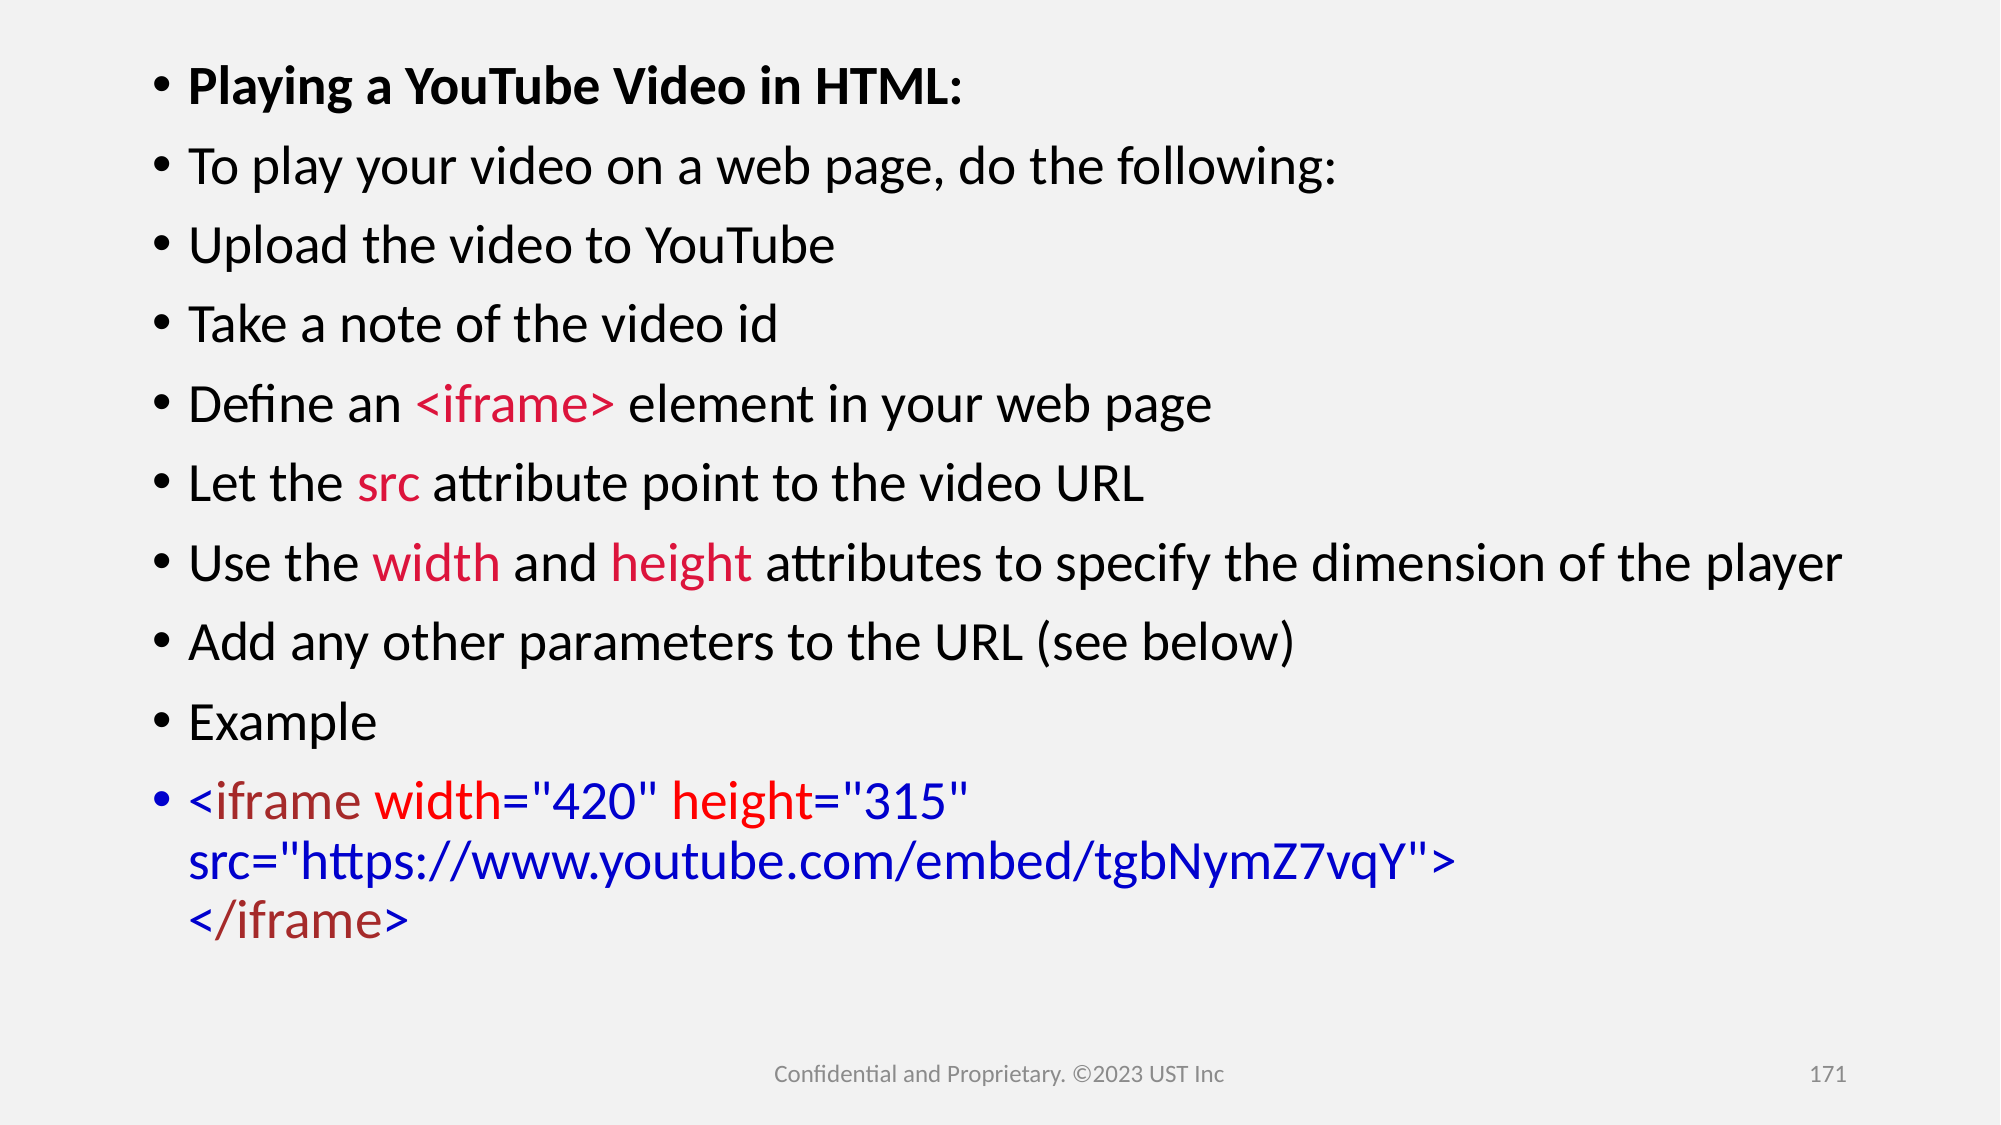

Playing a YouTube Video in HTML:
To play your video on a web page, do the following:
Upload the video to YouTube
Take a note of the video id
Define an <iframe> element in your web page
Let the src attribute point to the video URL
Use the width and height attributes to specify the dimension of the player
Add any other parameters to the URL (see below)
Example
<iframe width="420" height="315"
src="https://www.youtube.com/embed/tgbNymZ7vqY">
</iframe>

Confidential and Proprietary. ©2023 UST Inc
171